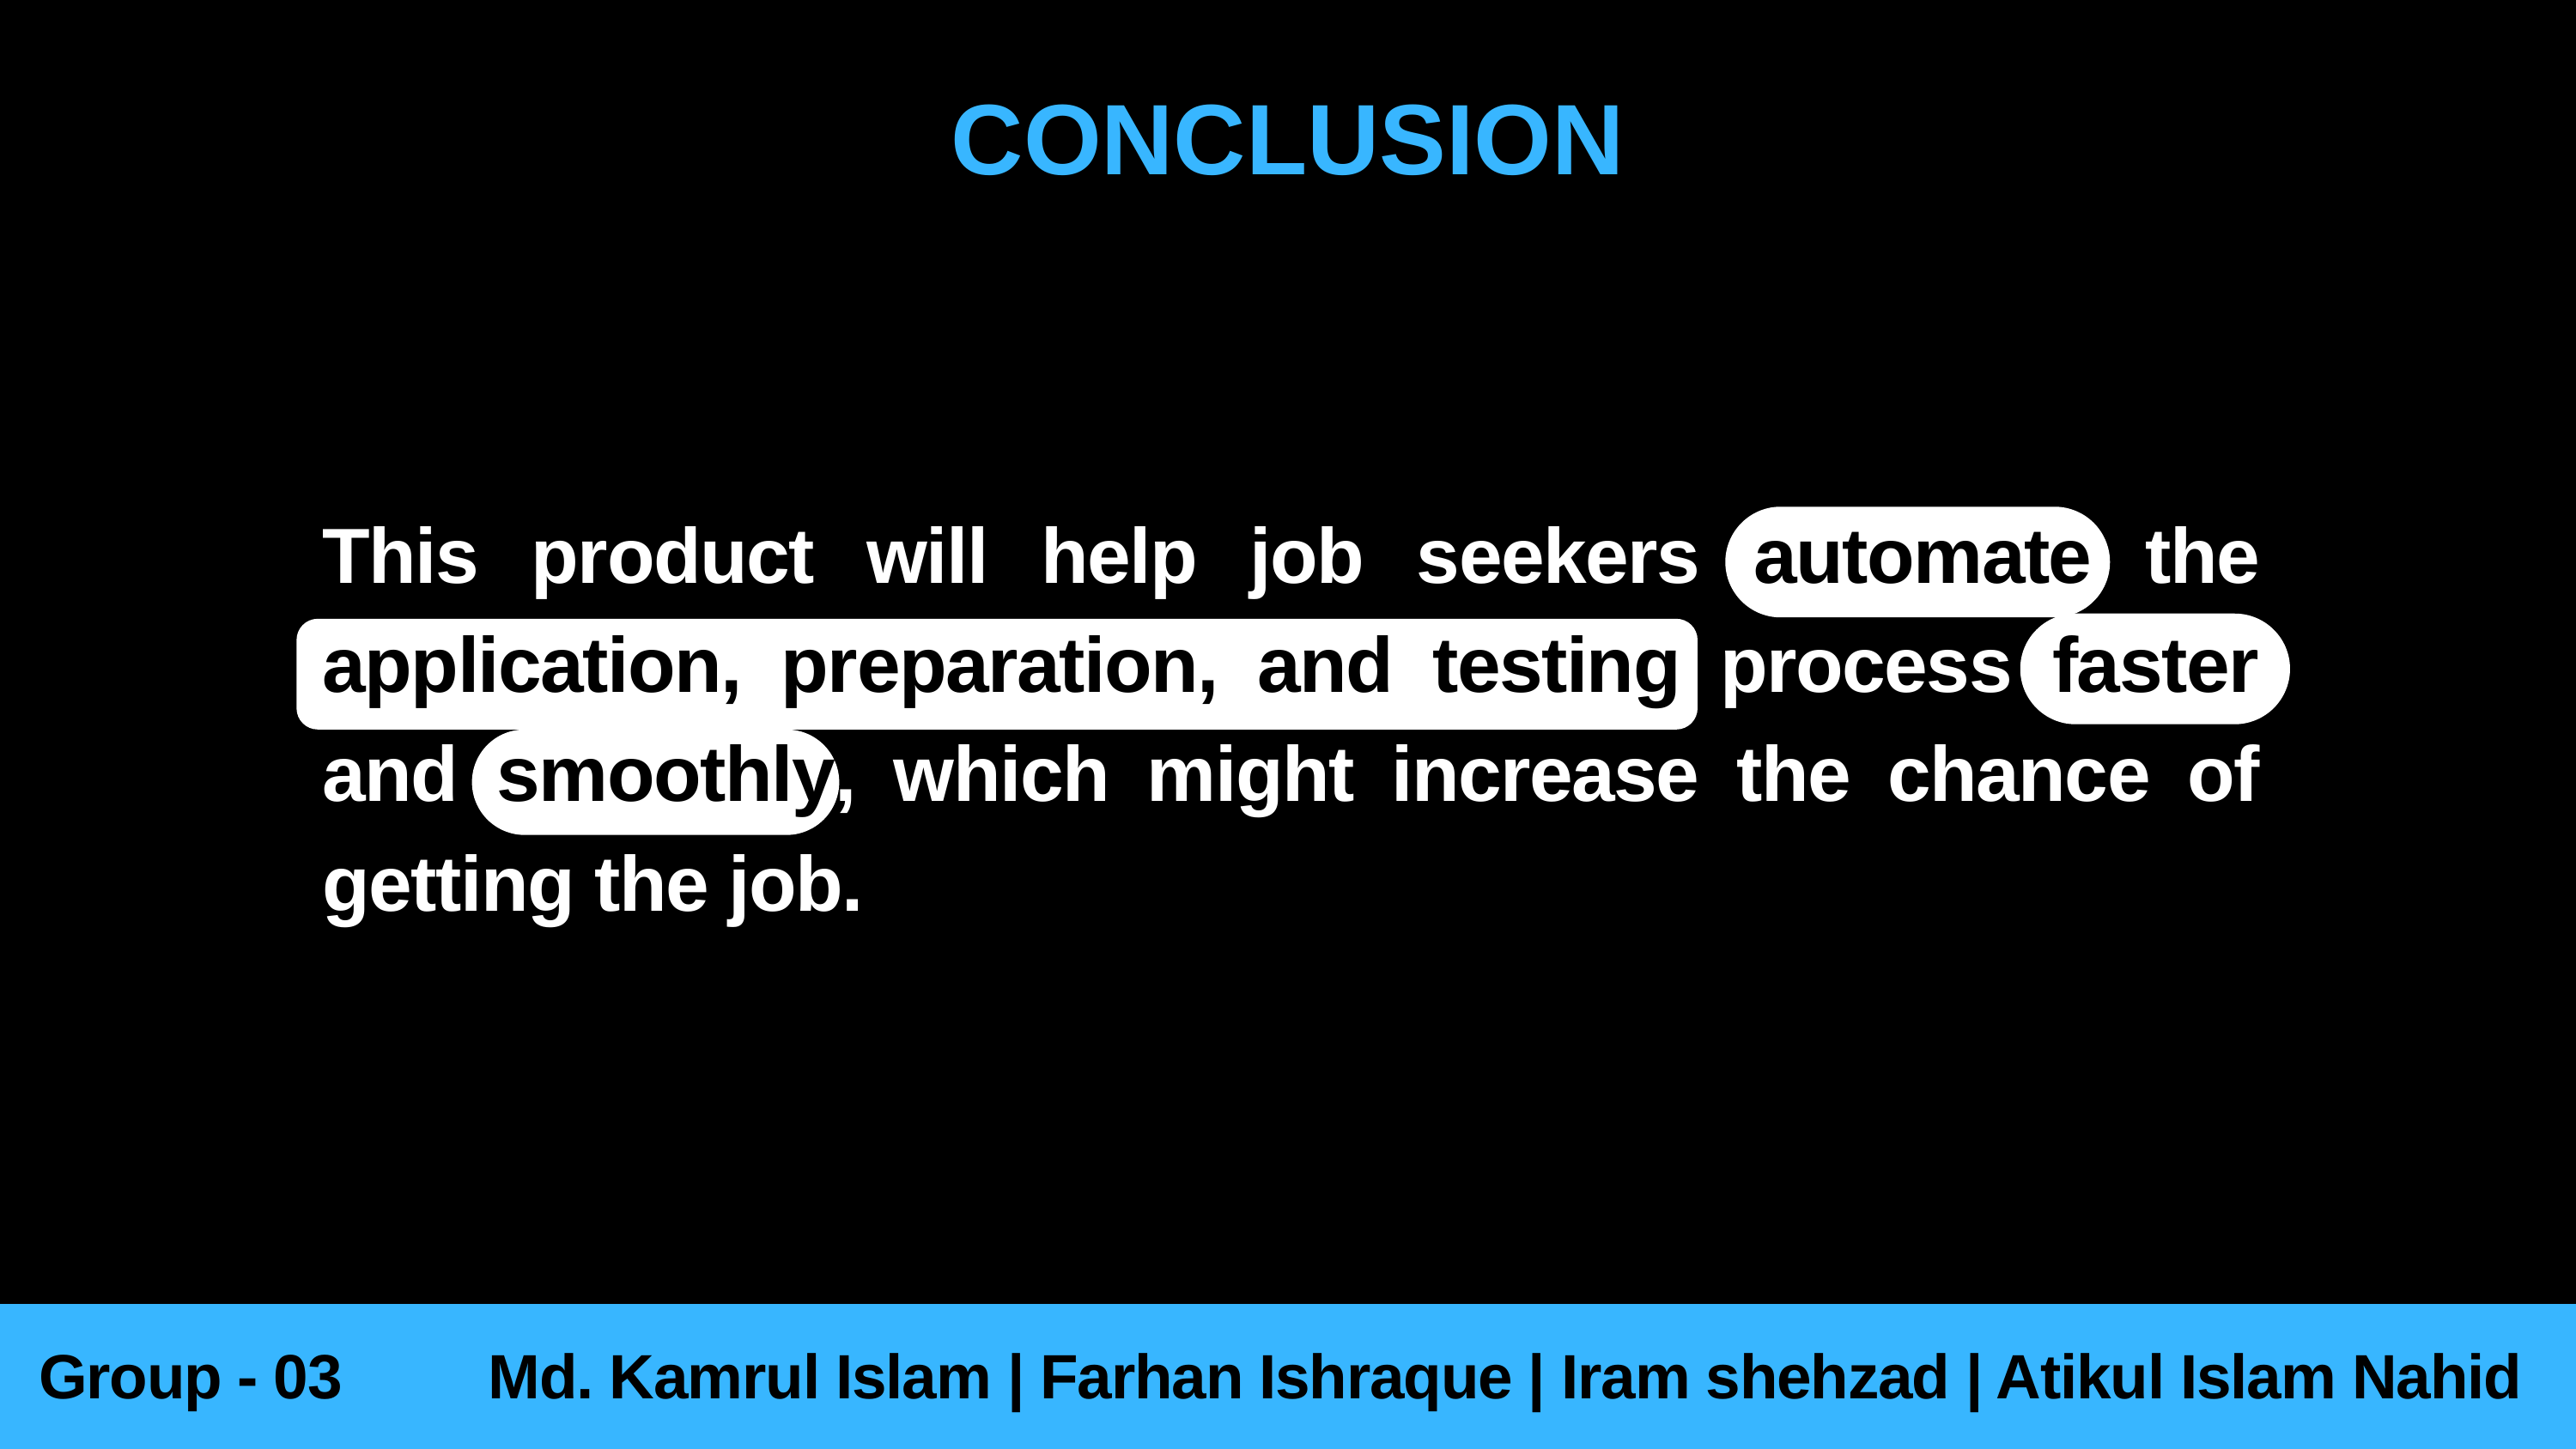

CONCLUSION
This product will help job seekers automate the application, preparation, and testing process faster and smoothly, which might increase the chance of getting the job.

Group - 03
Md. Kamrul Islam | Farhan Ishraque | Iram shehzad | Atikul Islam Nahid